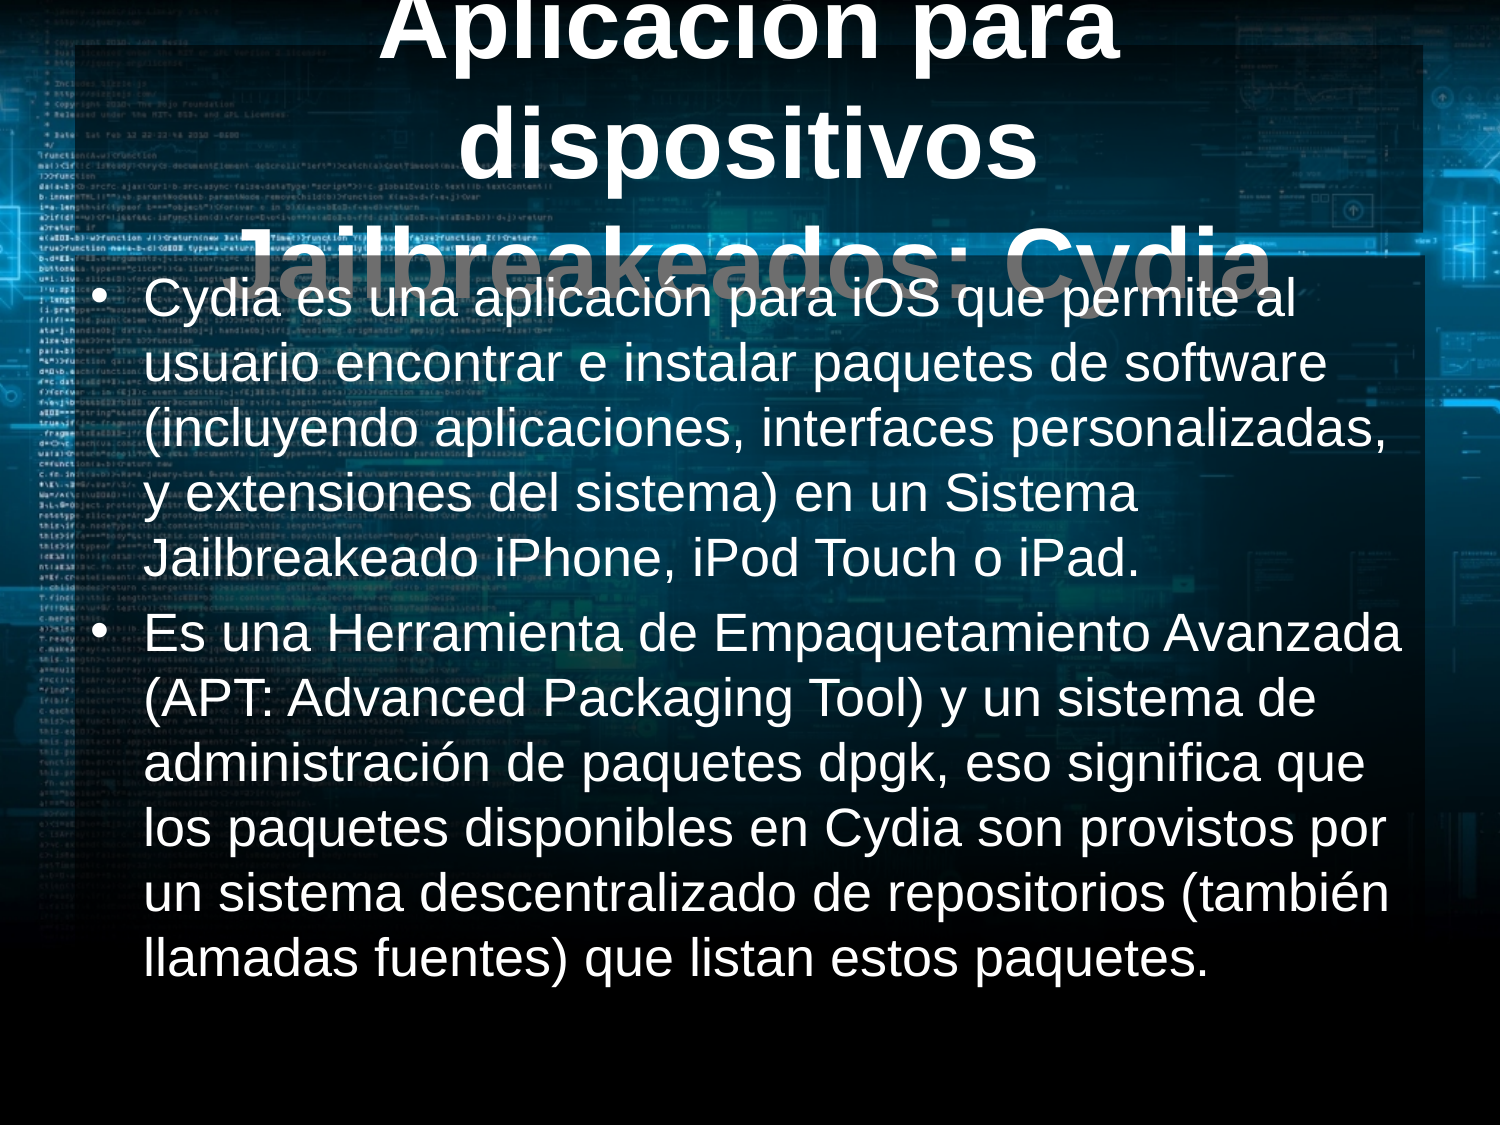

# Aplicación para dispositivos Jailbreakeados: Cydia
Cydia es una aplicación para iOS que permite al usuario encontrar e instalar paquetes de software (incluyendo aplicaciones, interfaces personalizadas, y extensiones del sistema) en un Sistema Jailbreakeado iPhone, iPod Touch o iPad.
Es una Herramienta de Empaquetamiento Avanzada (APT: Advanced Packaging Tool) y un sistema de administración de paquetes dpgk, eso significa que los paquetes disponibles en Cydia son provistos por un sistema descentralizado de repositorios (también llamadas fuentes) que listan estos paquetes.